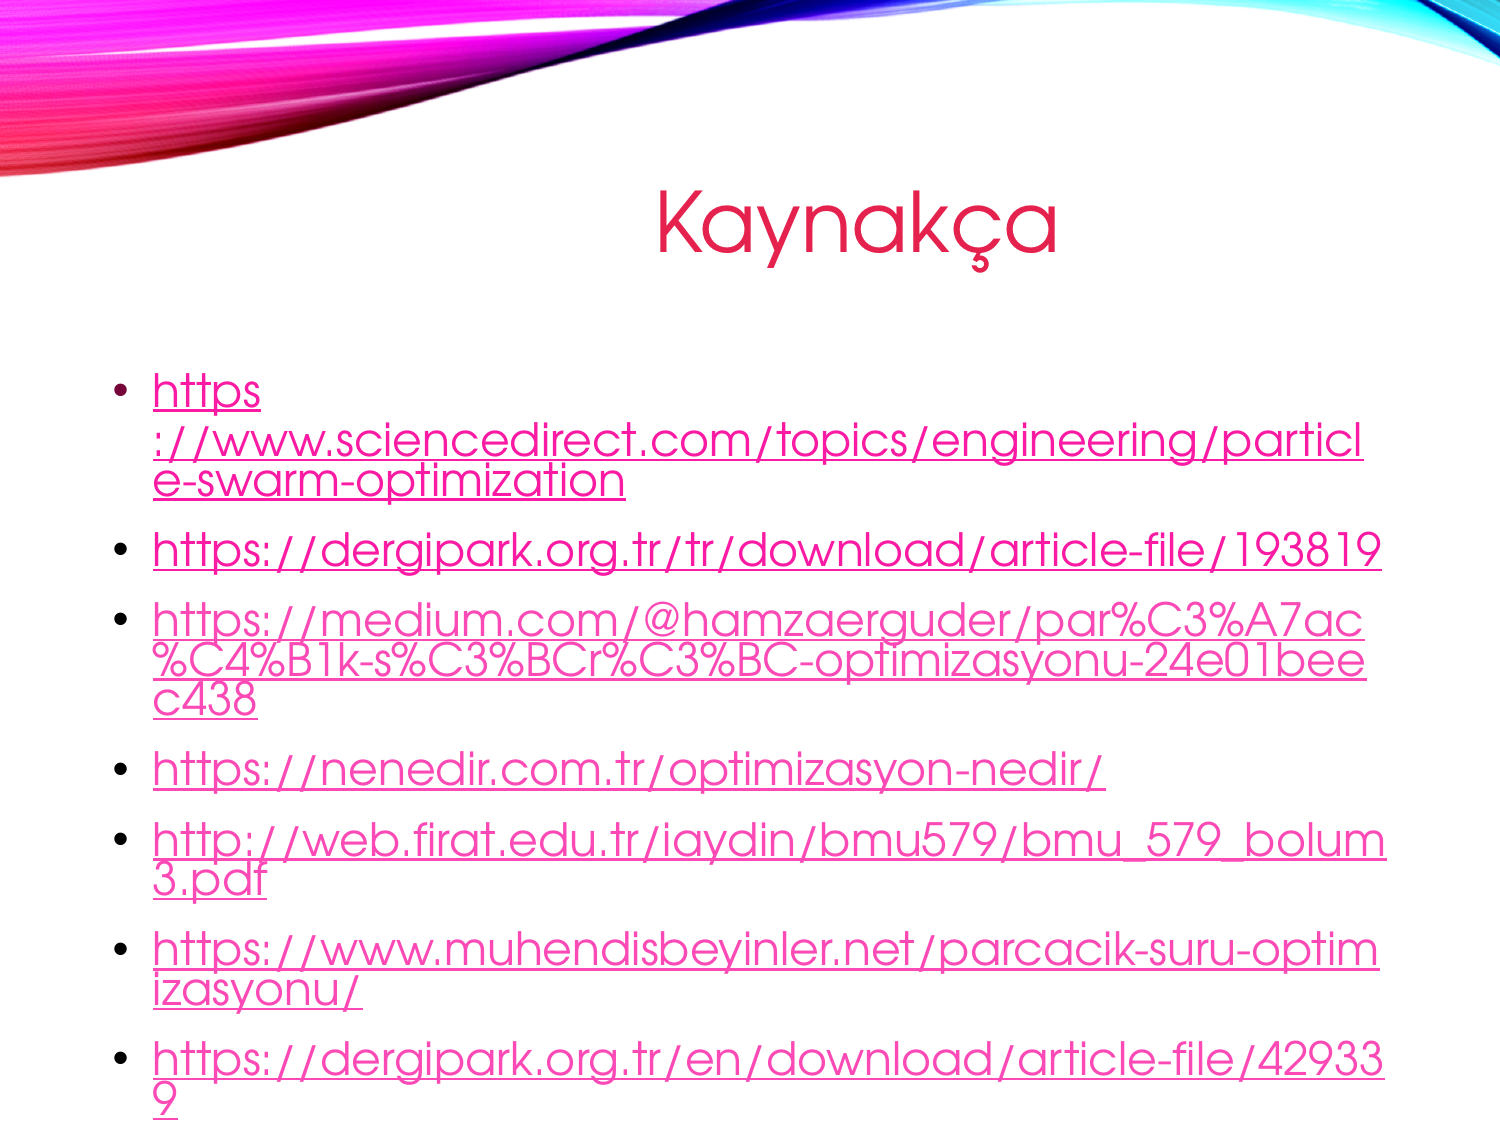

# Kaynakça
https://www.sciencedirect.com/topics/engineering/particle-swarm-optimization
https://dergipark.org.tr/tr/download/article-file/193819
https://medium.com/@hamzaerguder/par%C3%A7ac%C4%B1k-s%C3%BCr%C3%BC-optimizasyonu-24e01beec438
https://nenedir.com.tr/optimizasyon-nedir/
http://web.firat.edu.tr/iaydin/bmu579/bmu_579_bolum3.pdf
https://www.muhendisbeyinler.net/parcacik-suru-optimizasyonu/
https://dergipark.org.tr/en/download/article-file/429339